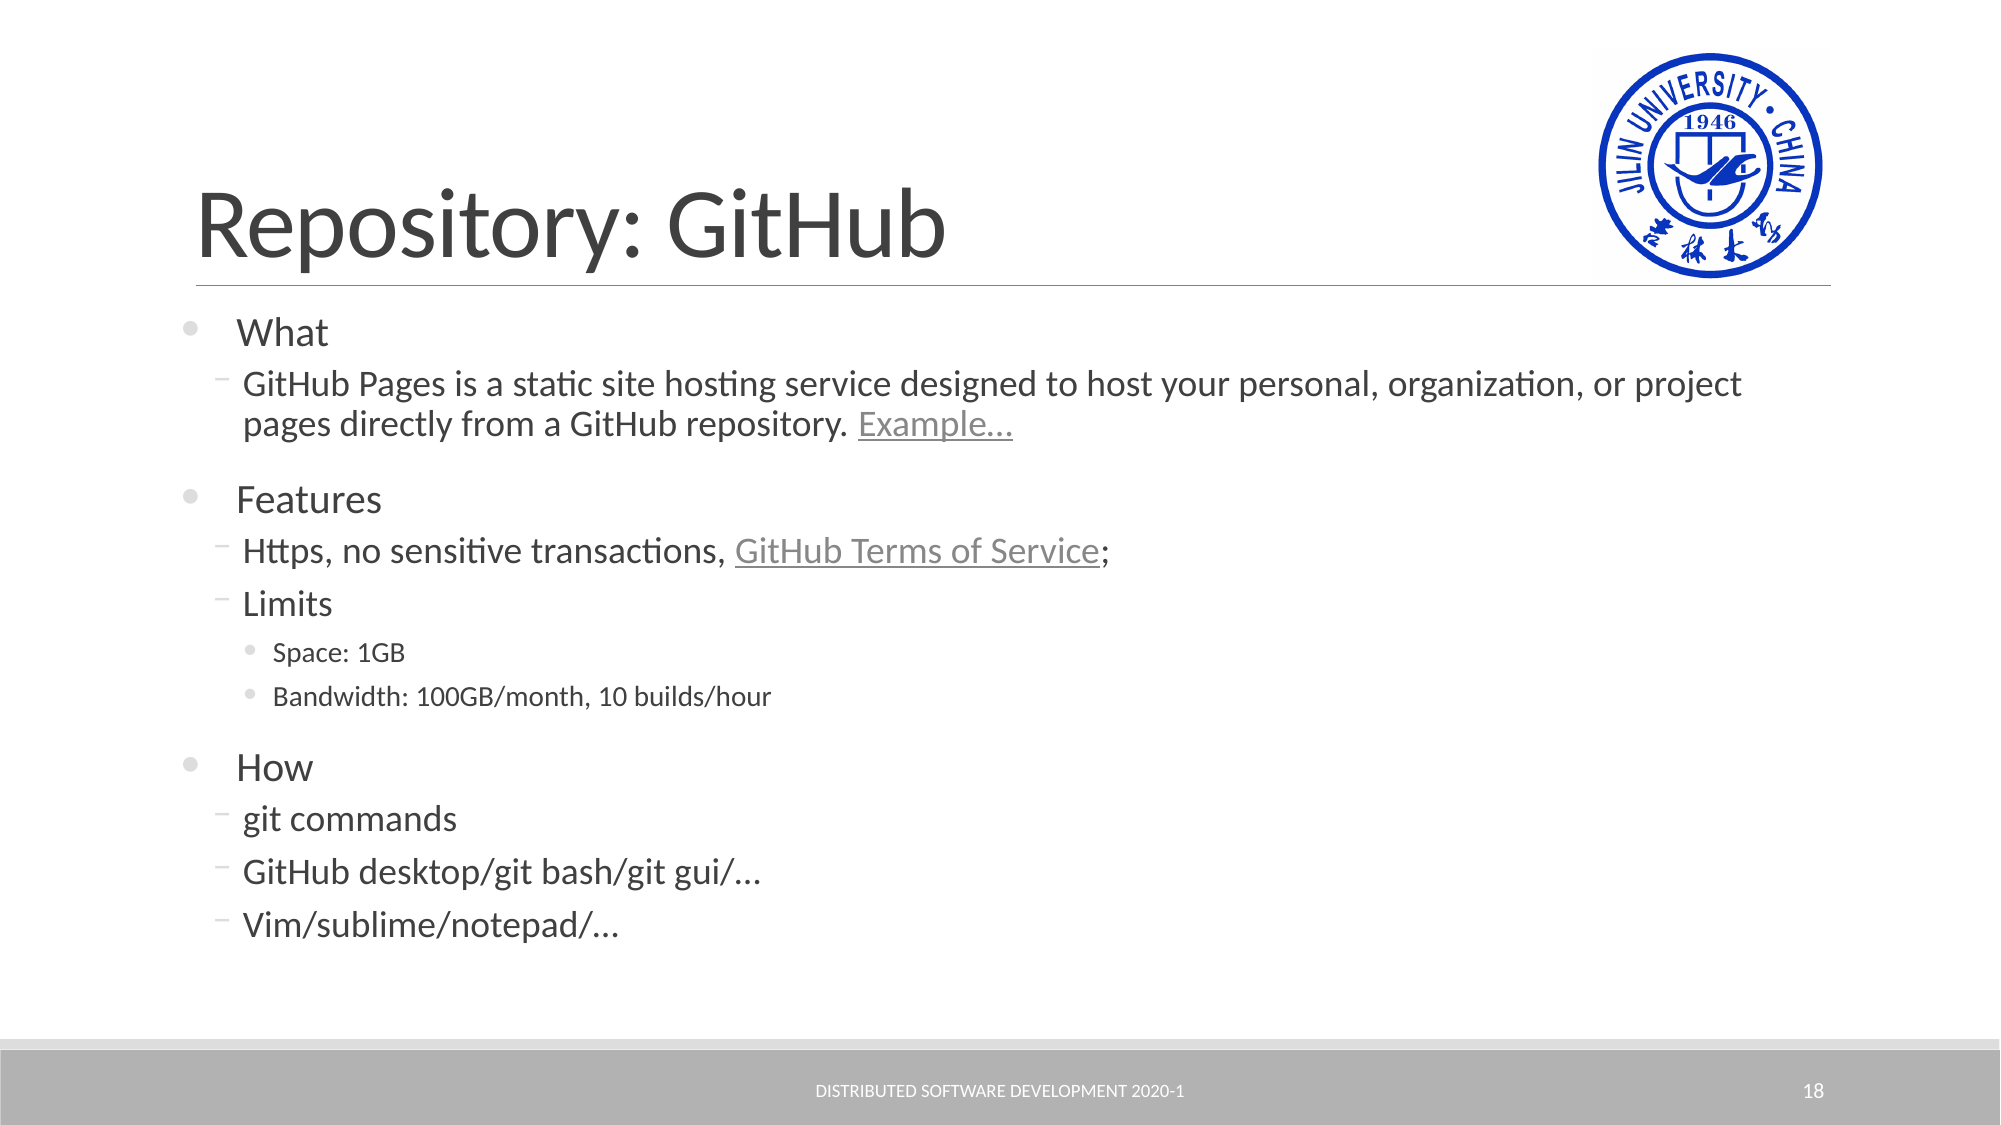

# Repository: GitHub
What
GitHub Pages is a static site hosting service designed to host your personal, organization, or project pages directly from a GitHub repository. Example…
Features
Https, no sensitive transactions, GitHub Terms of Service;
Limits
Space: 1GB
Bandwidth: 100GB/month, 10 builds/hour
How
git commands
GitHub desktop/git bash/git gui/…
Vim/sublime/notepad/…
Distributed Software Development 2020-1
18